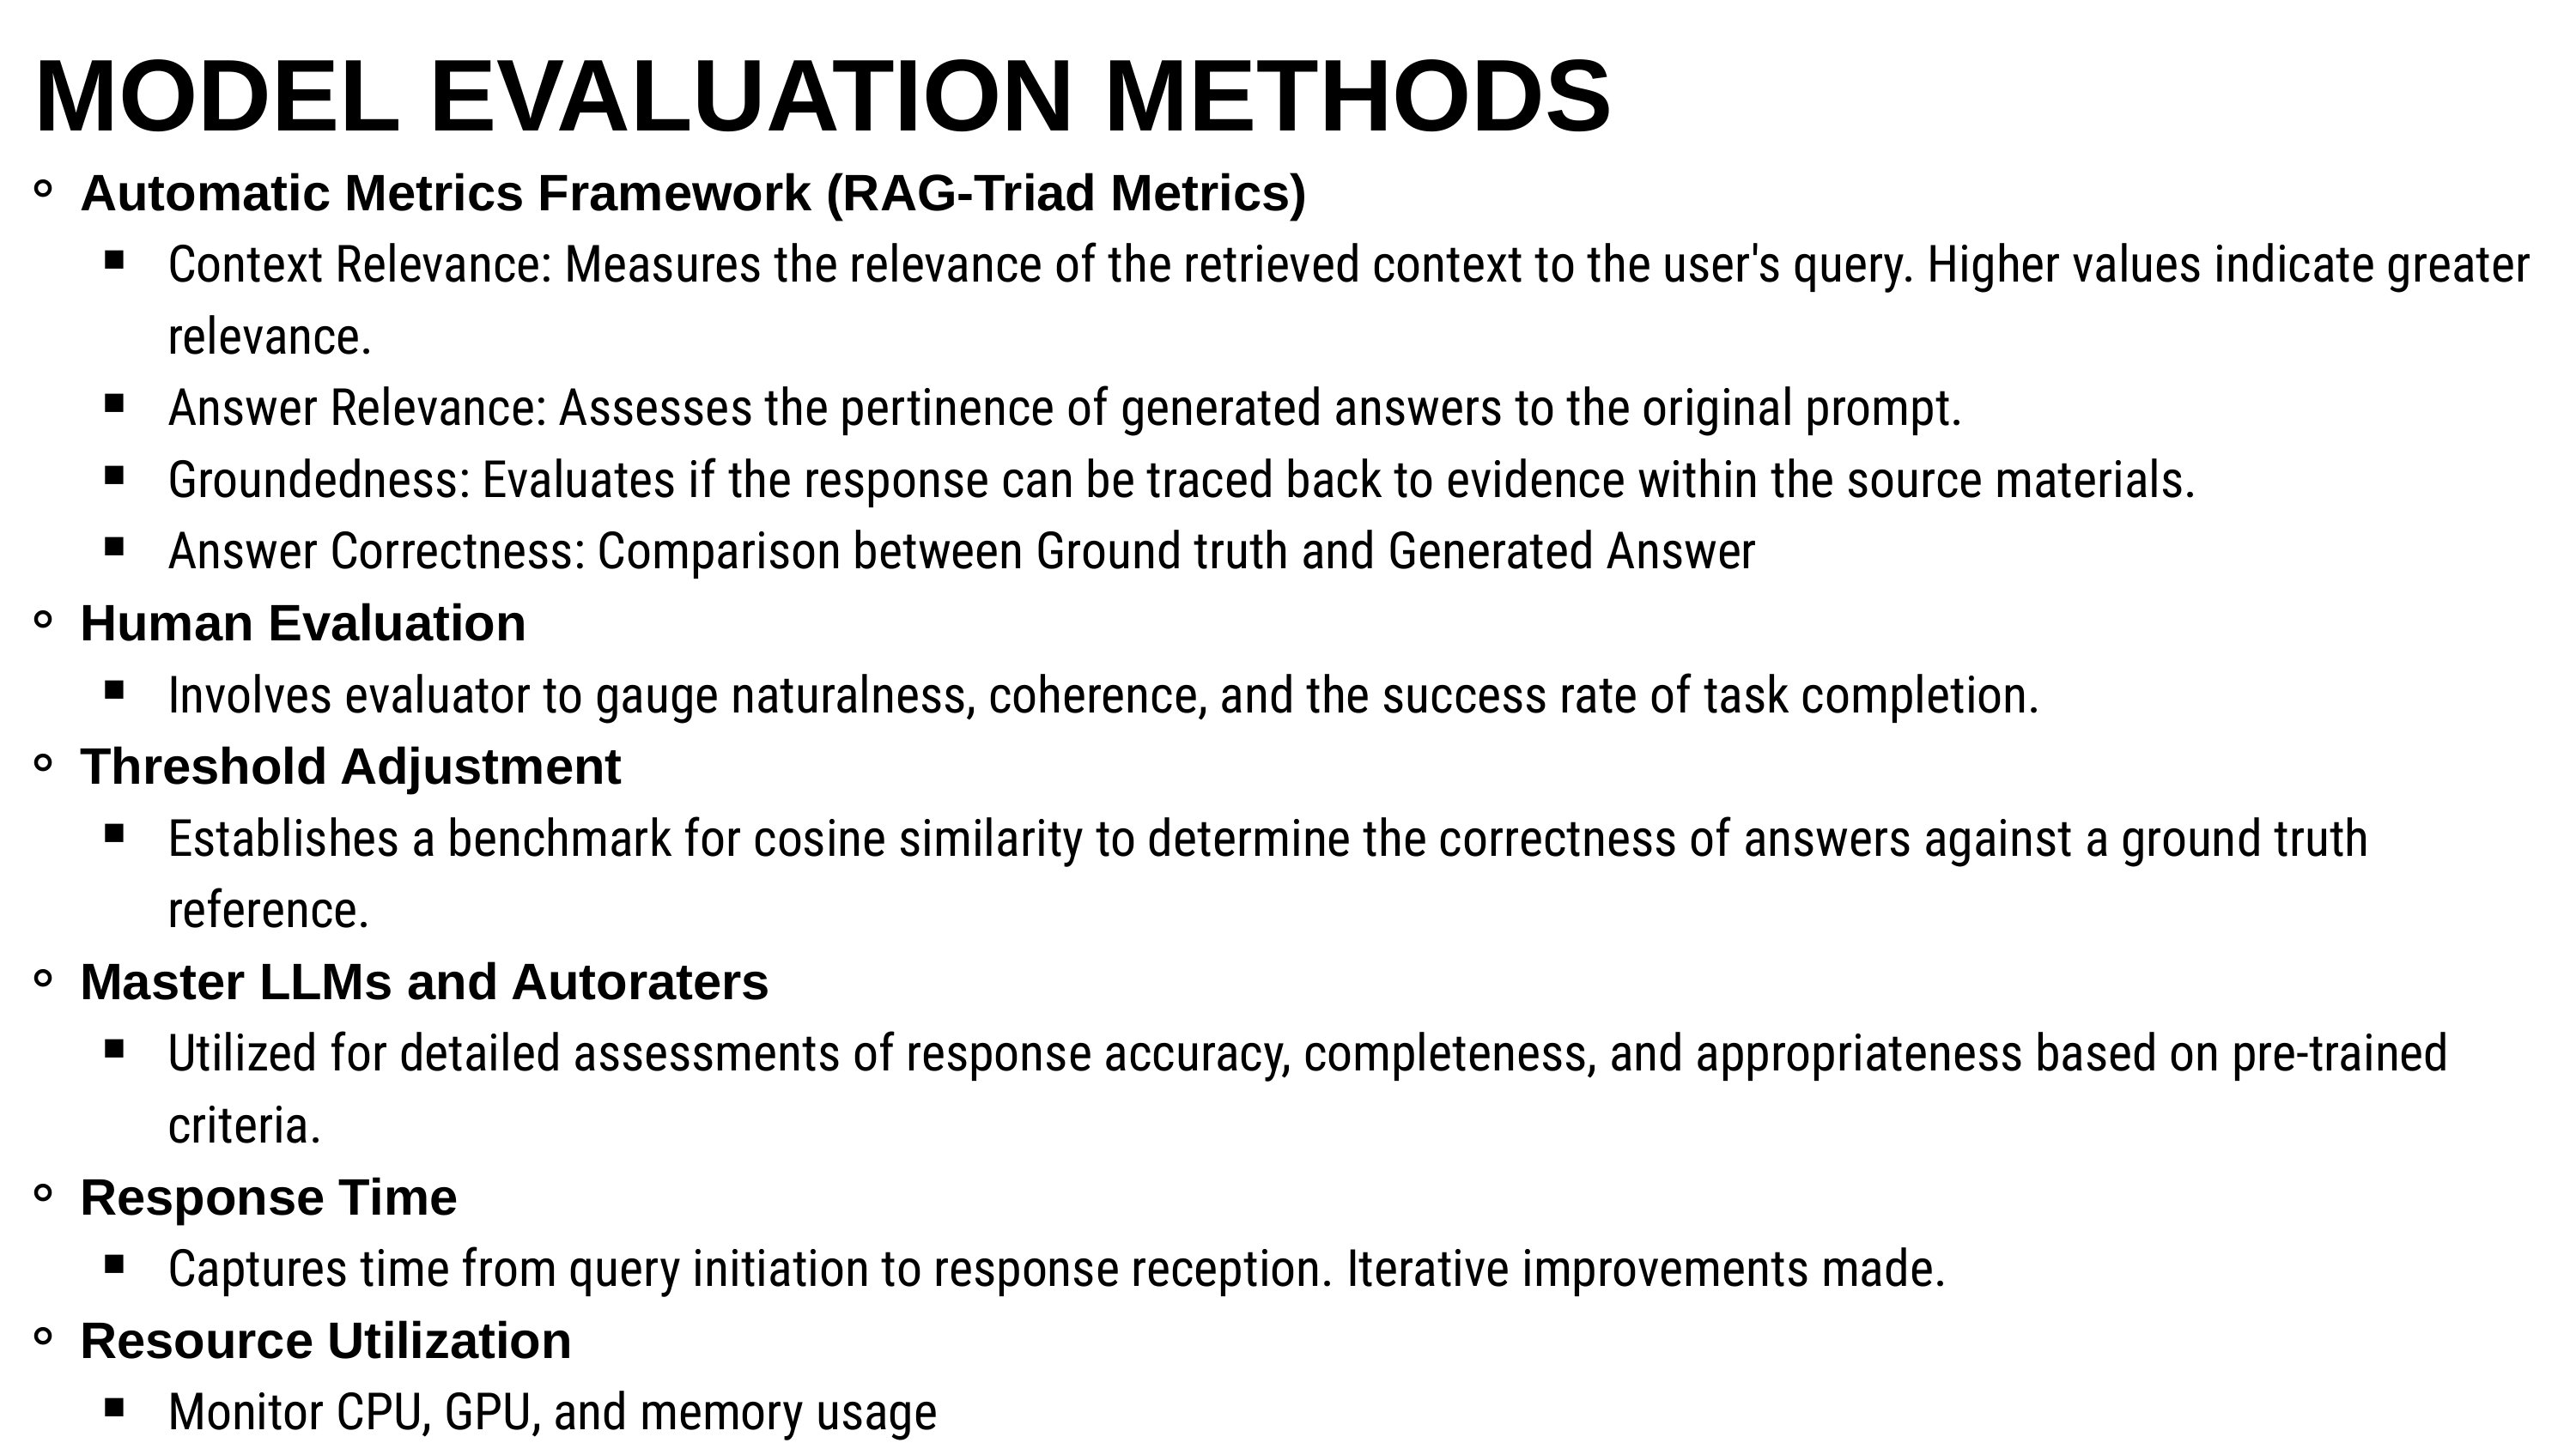

MODEL EVALUATION METHODS
Automatic Metrics Framework (RAG-Triad Metrics)
Context Relevance: Measures the relevance of the retrieved context to the user's query. Higher values indicate greater relevance.
Answer Relevance: Assesses the pertinence of generated answers to the original prompt.
Groundedness: Evaluates if the response can be traced back to evidence within the source materials.
Answer Correctness: Comparison between Ground truth and Generated Answer
Human Evaluation
Involves evaluator to gauge naturalness, coherence, and the success rate of task completion.
Threshold Adjustment
Establishes a benchmark for cosine similarity to determine the correctness of answers against a ground truth reference.
Master LLMs and Autoraters
Utilized for detailed assessments of response accuracy, completeness, and appropriateness based on pre-trained criteria.
Response Time
Captures time from query initiation to response reception. Iterative improvements made.
Resource Utilization
Monitor CPU, GPU, and memory usage